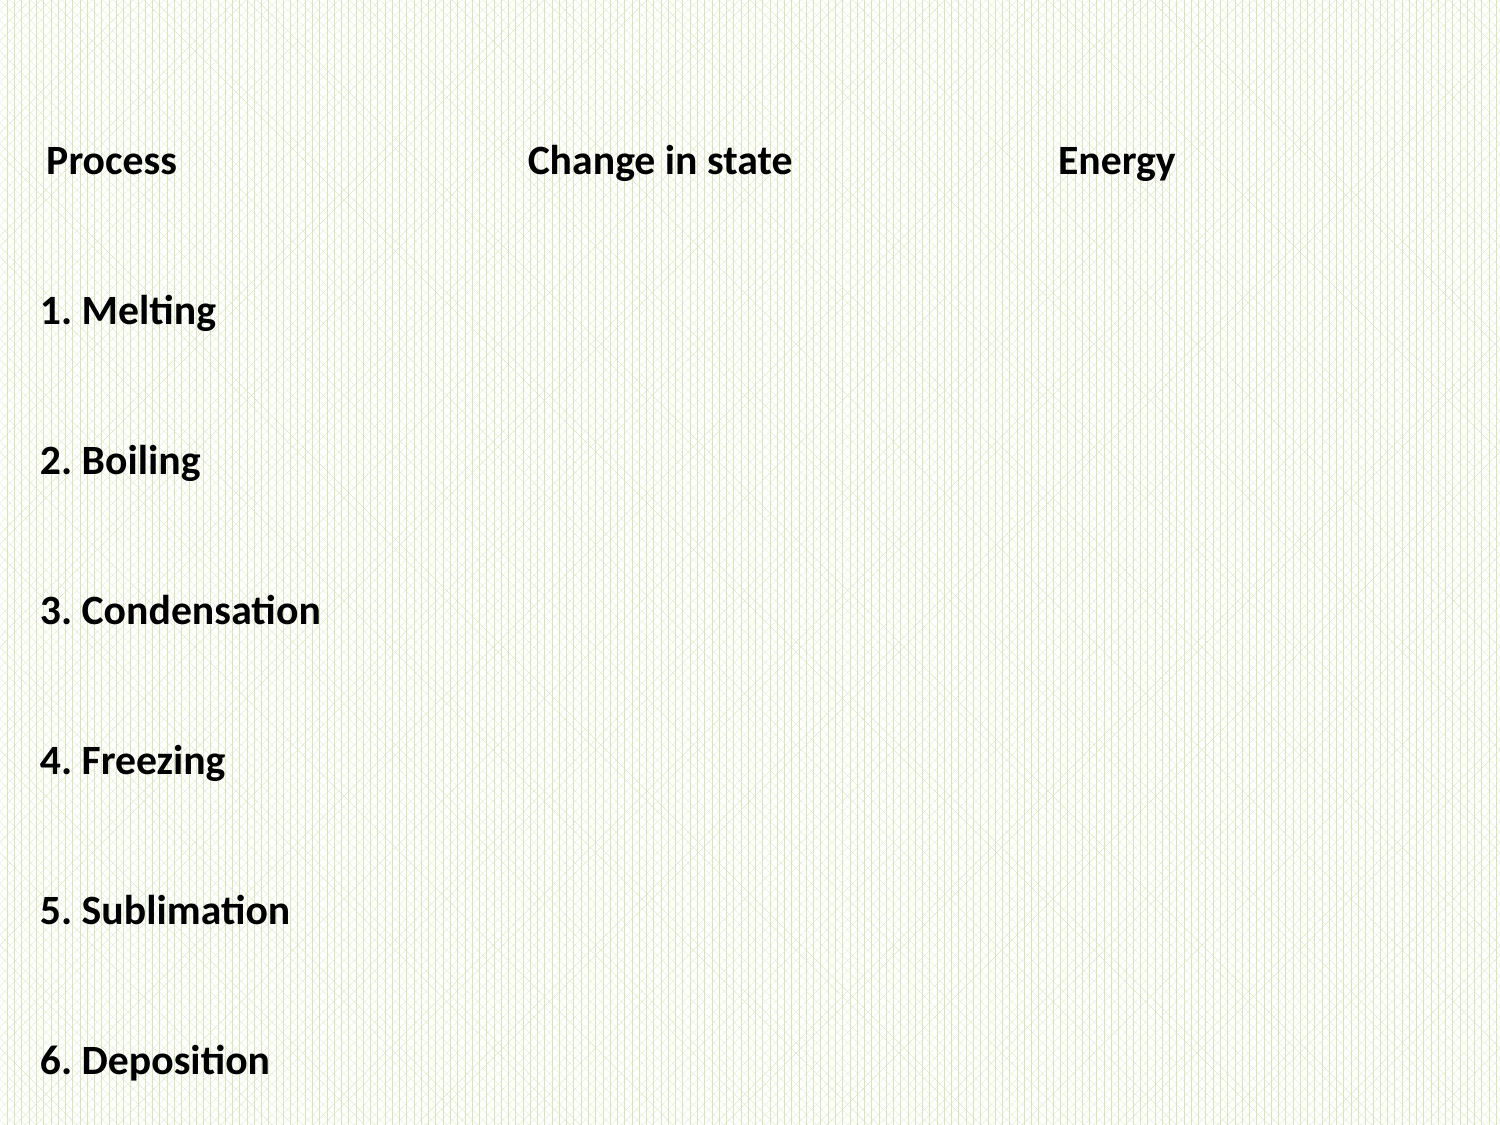

Process                                     Change in state                            Energy
1. Melting
2. Boiling
3. Condensation
4. Freezing
5. Sublimation
6. Deposition